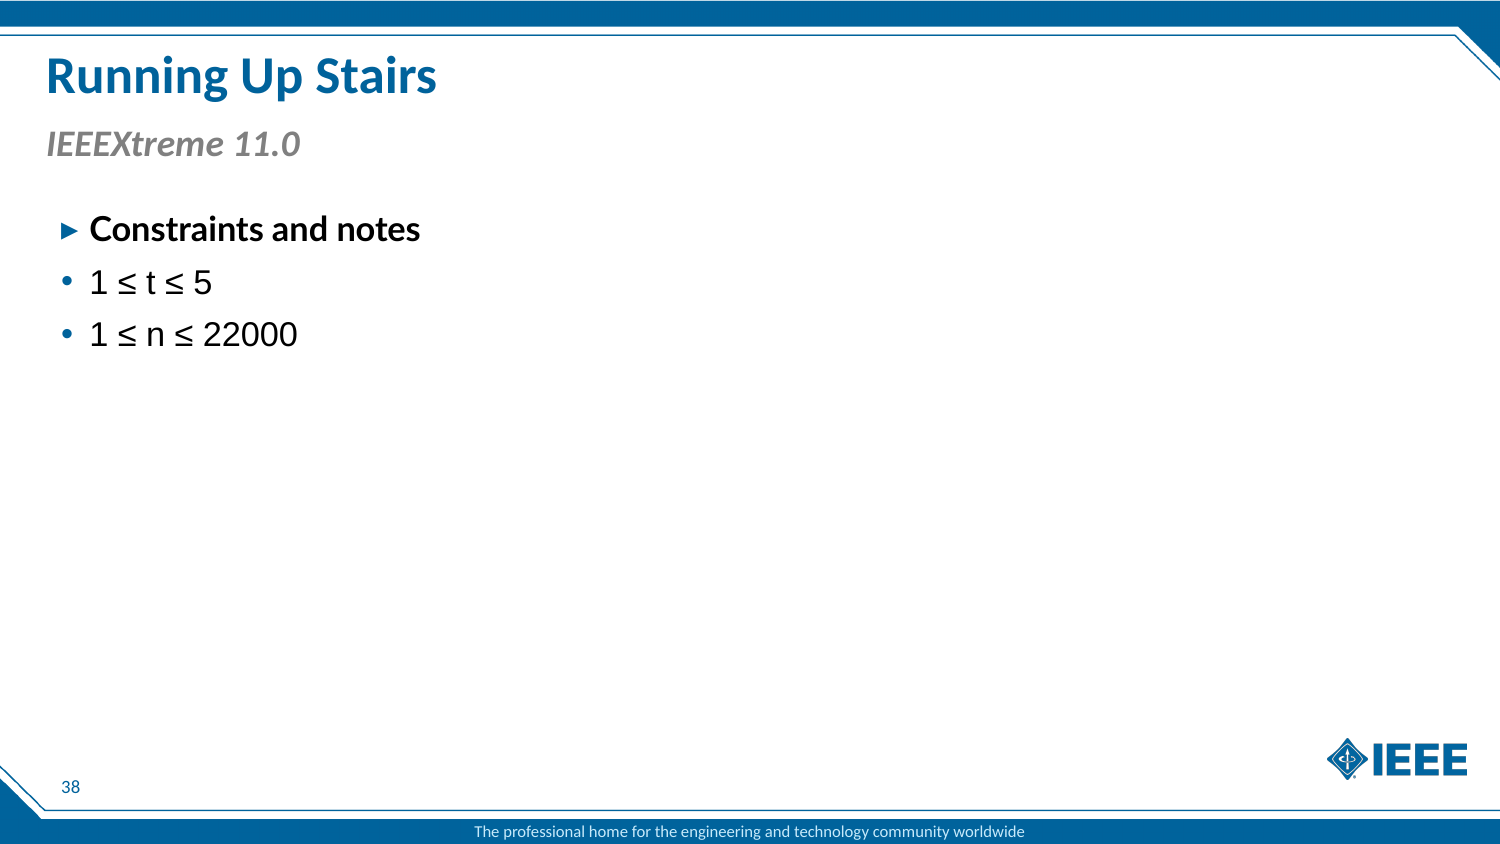

# Running Up Stairs
IEEEXtreme 11.0
Constraints and notes
1 ≤ t ≤ 5
1 ≤ n ≤ 22000
38